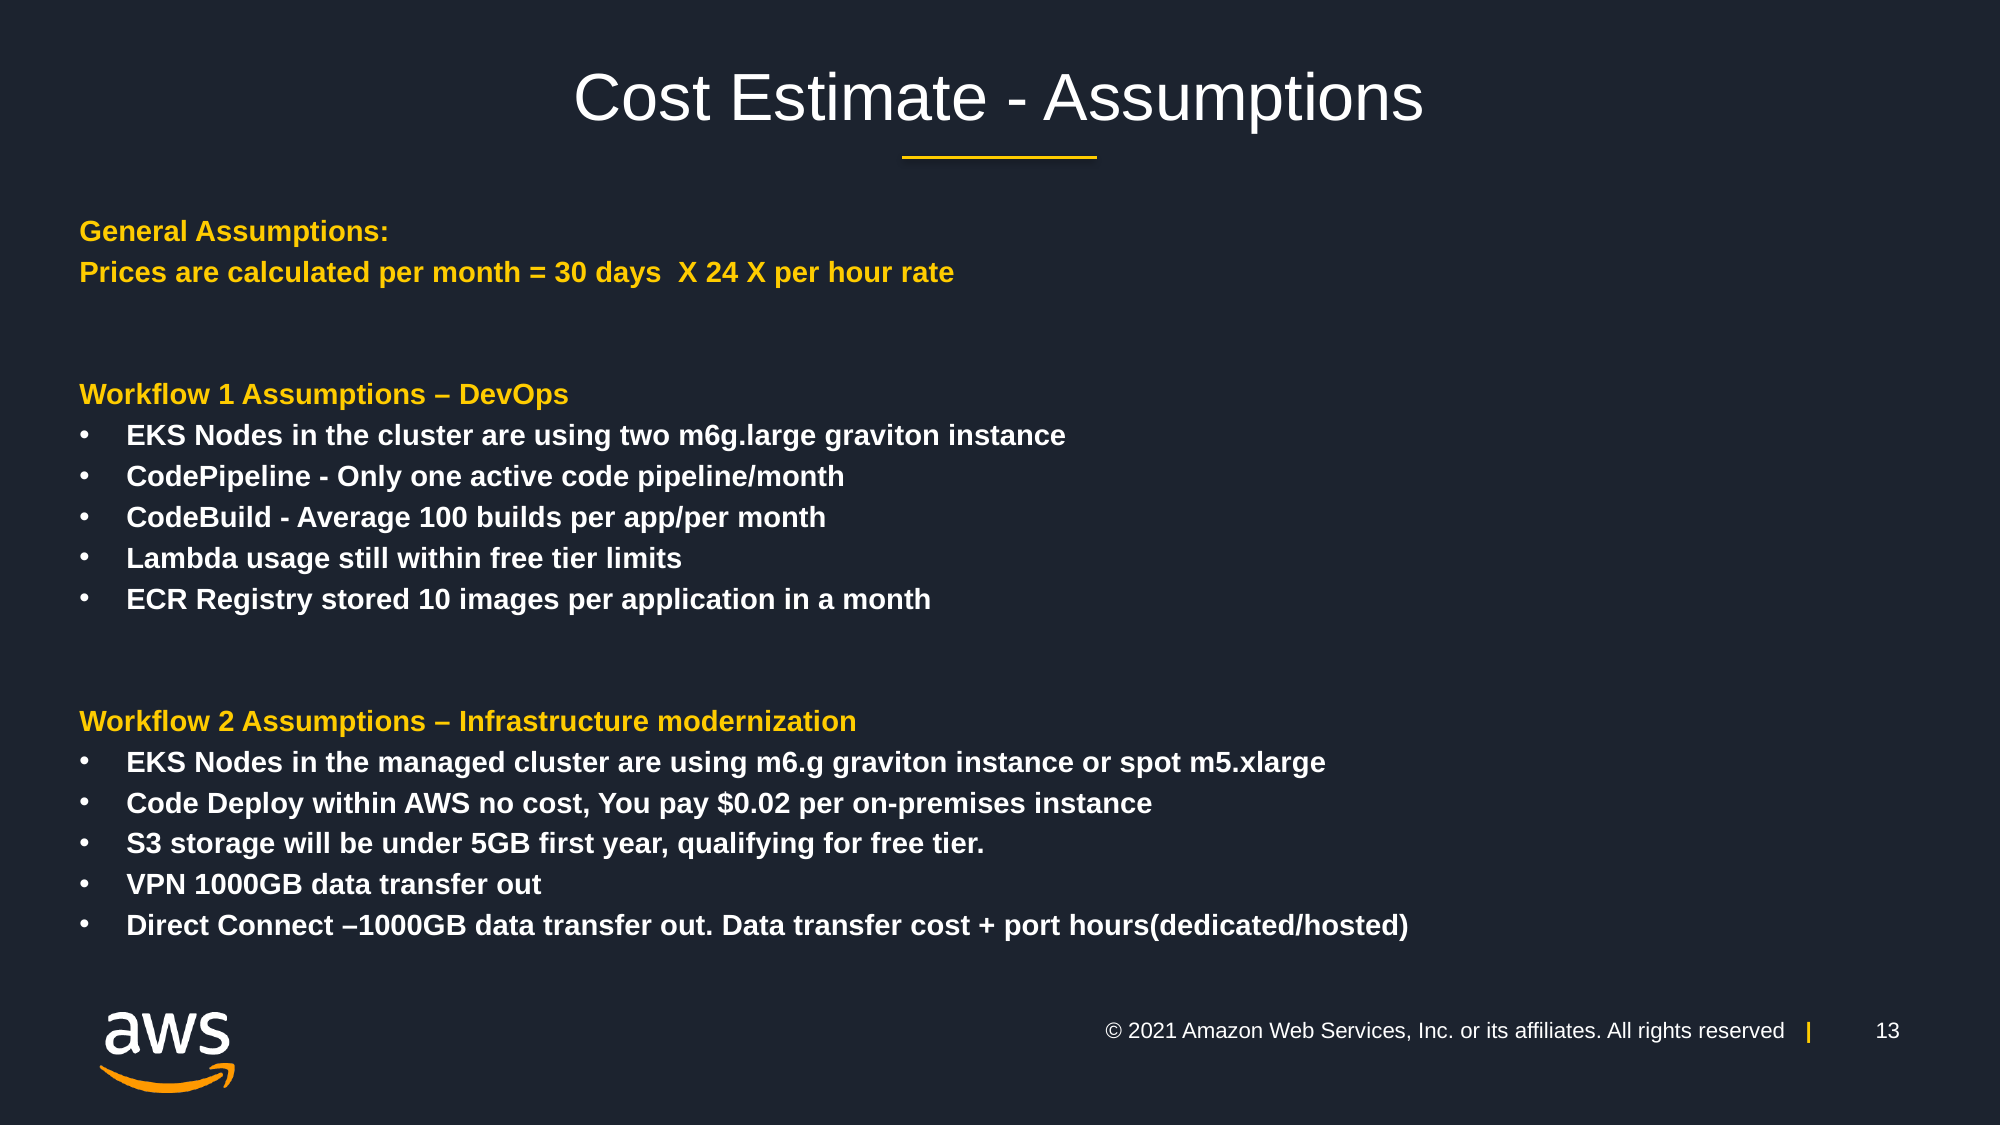

Cost Estimate - Assumptions
General Assumptions:
Prices are calculated per month = 30 days  X 24 X per hour rate

Workflow 1 Assumptions – DevOps
EKS Nodes in the cluster are using two m6g.large graviton instance
CodePipeline - Only one active code pipeline/month
CodeBuild - Average 100 builds per app/per month
Lambda usage still within free tier limits
ECR Registry stored 10 images per application in a month

Workflow 2 Assumptions – Infrastructure modernization
EKS Nodes in the managed cluster are using m6.g graviton instance or spot m5.xlarge
Code Deploy within AWS no cost, You pay $0.02 per on-premises instance
S3 storage will be under 5GB first year, qualifying for free tier.
VPN 1000GB data transfer out
Direct Connect –1000GB data transfer out. Data transfer cost + port hours(dedicated/hosted)